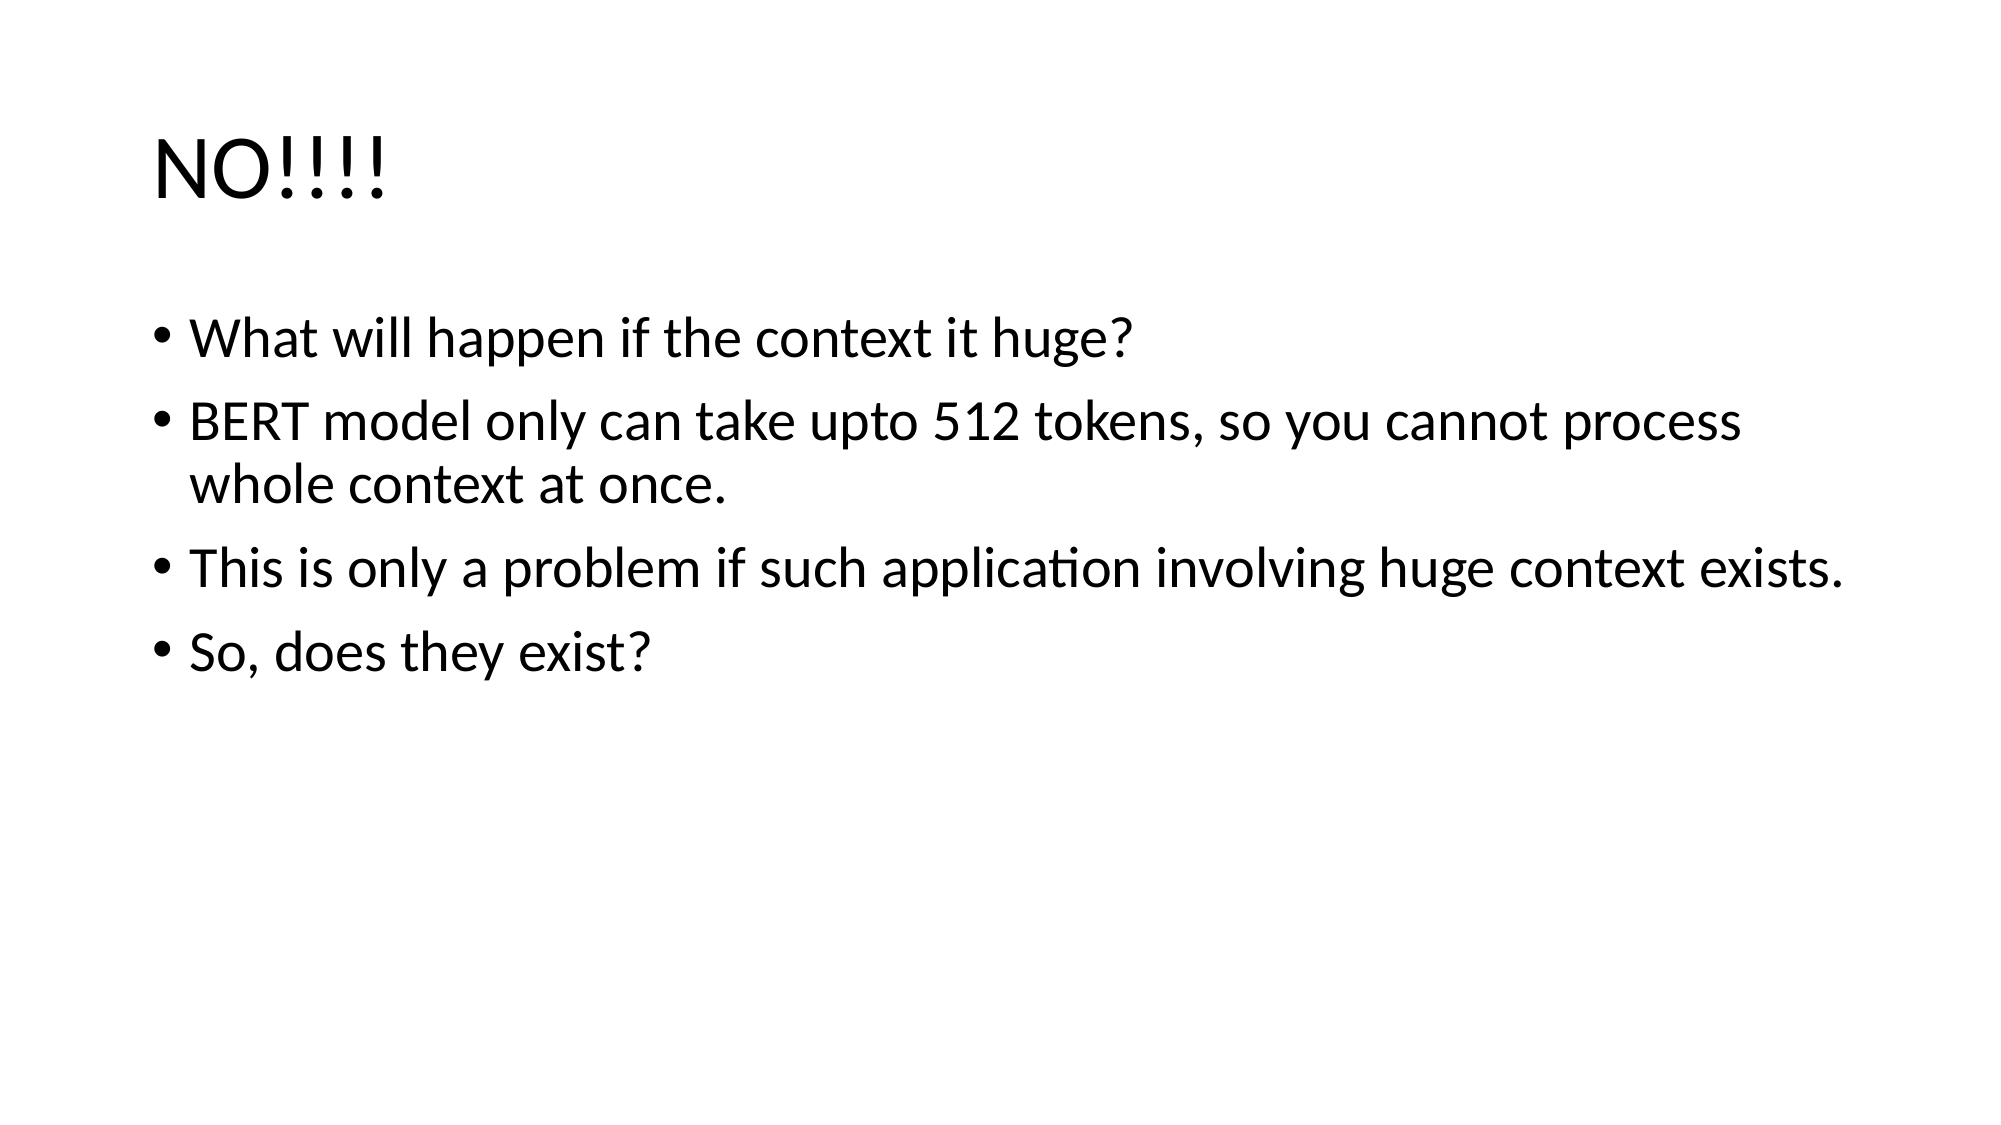

# NO!!!!
What will happen if the context it huge?
BERT model only can take upto 512 tokens, so you cannot process whole context at once.
This is only a problem if such application involving huge context exists.
So, does they exist?